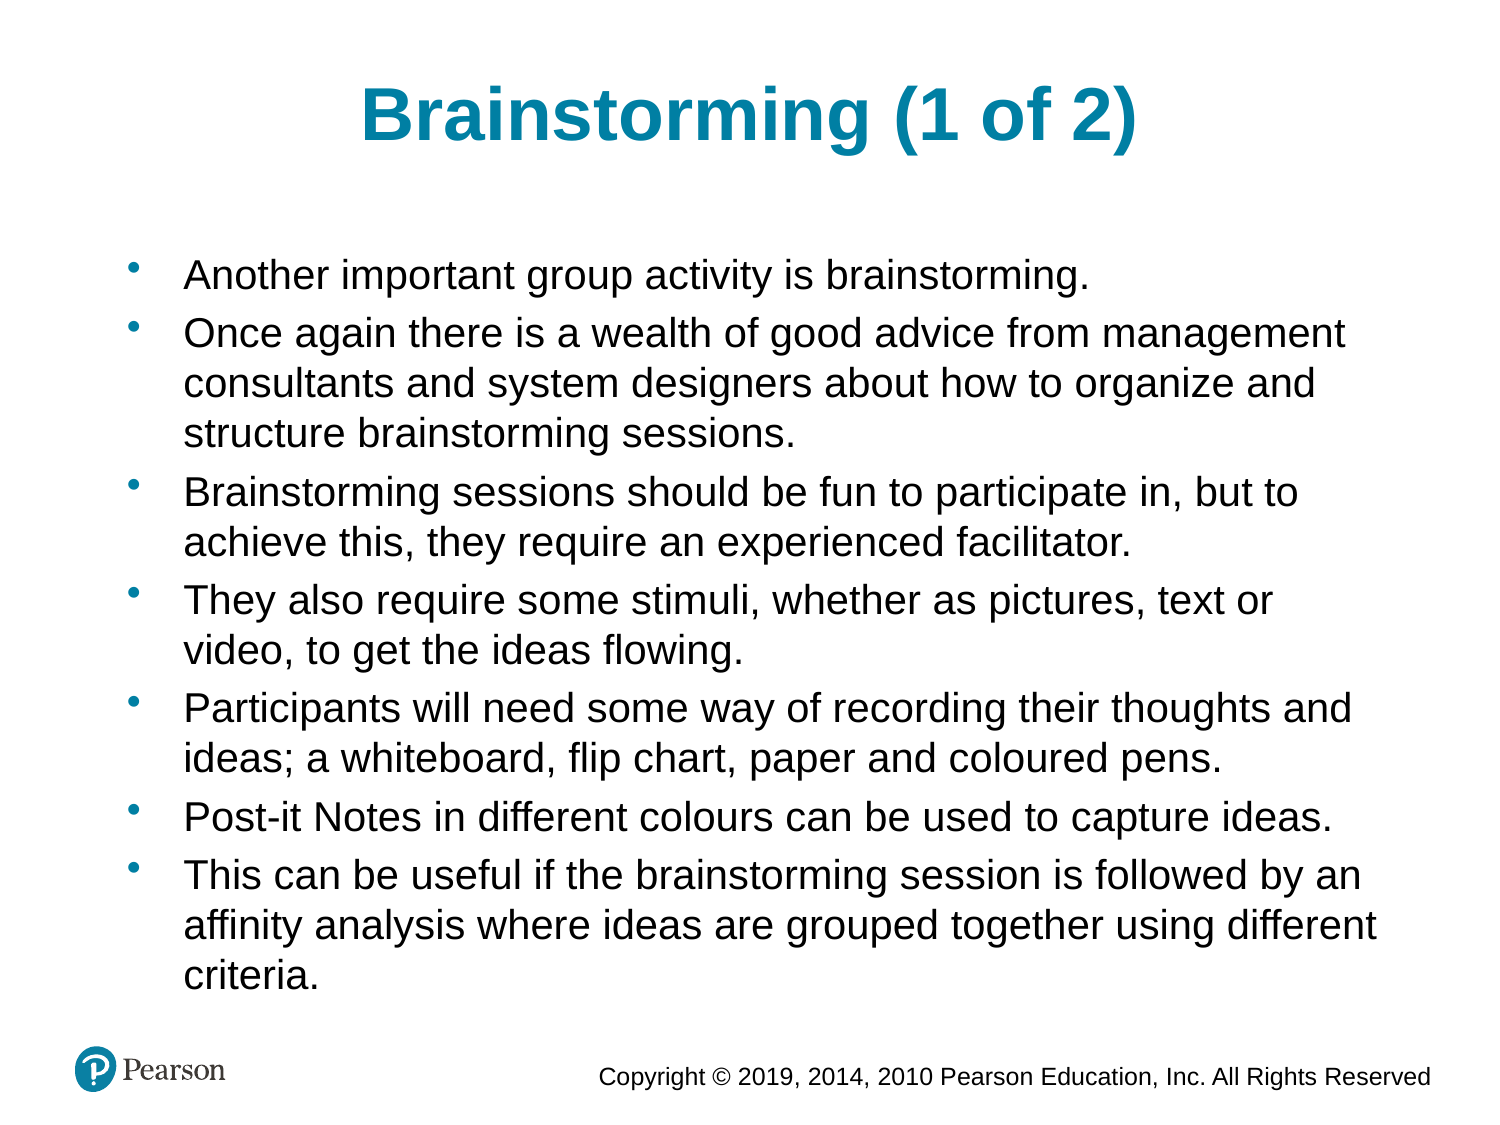

Brainstorming (1 of 2)
Another important group activity is brainstorming.
Once again there is a wealth of good advice from management consultants and system designers about how to organize and structure brainstorming sessions.
Brainstorming sessions should be fun to participate in, but to achieve this, they require an experienced facilitator.
They also require some stimuli, whether as pictures, text or video, to get the ideas flowing.
Participants will need some way of recording their thoughts and ideas; a whiteboard, flip chart, paper and coloured pens.
Post-it Notes in different colours can be used to capture ideas.
This can be useful if the brainstorming session is followed by an affinity analysis where ideas are grouped together using different criteria.